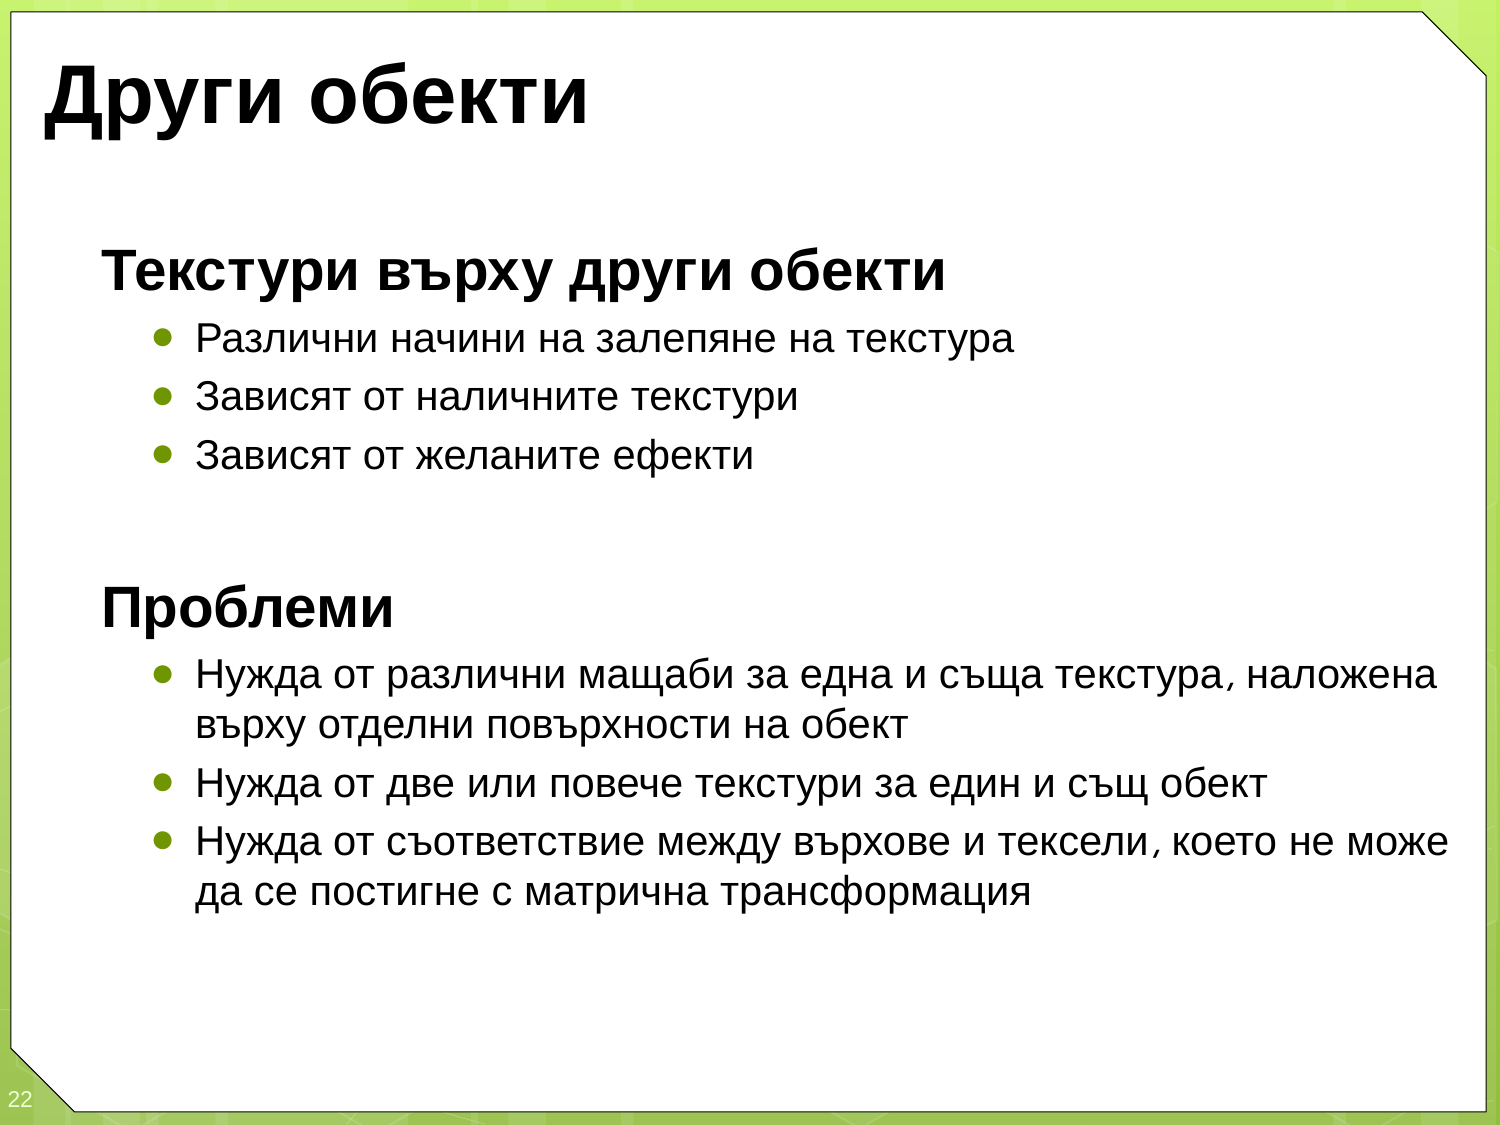

# Други обекти
Текстури върху други обекти
Различни начини на залепяне на текстура
Зависят от наличните текстури
Зависят от желаните ефекти

Проблеми
Нужда от различни мащаби за една и съща текстура, наложена върху отделни повърхности на обект
Нужда от две или повече текстури за един и същ обект
Нужда от съответствие между върхове и тексели, което не може да се постигне с матрична трансформация